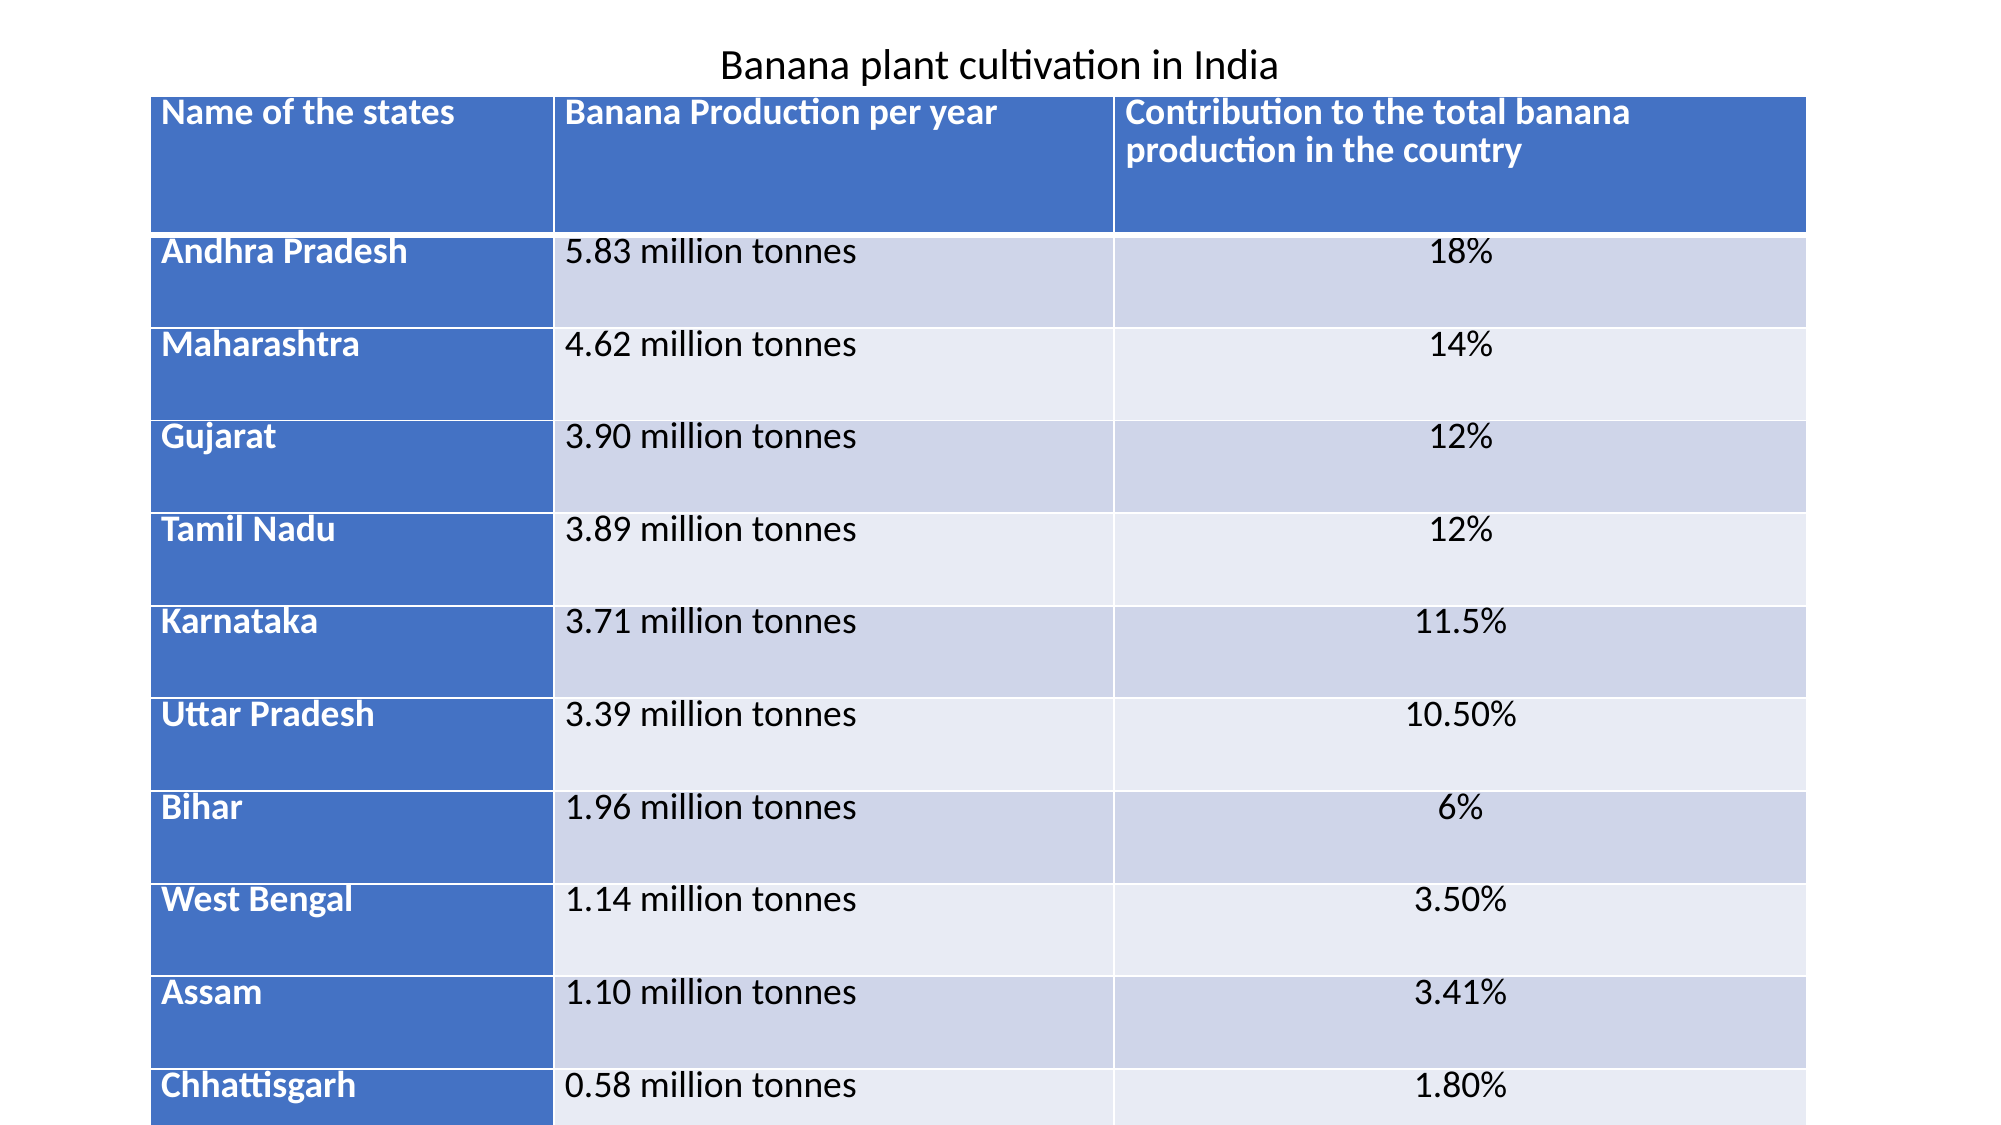

# Banana plant cultivation in India
| Name of the states | Banana Production per year | Contribution to the total banana production in the country |
| --- | --- | --- |
| Andhra Pradesh | 5.83 million tonnes | 18% |
| Maharashtra | 4.62 million tonnes | 14% |
| Gujarat | 3.90 million tonnes | 12% |
| Tamil Nadu | 3.89 million tonnes | 12% |
| Karnataka | 3.71 million tonnes | 11.5% |
| Uttar Pradesh | 3.39 million tonnes | 10.50% |
| Bihar | 1.96 million tonnes | 6% |
| West Bengal | 1.14 million tonnes | 3.50% |
| Assam | 1.10 million tonnes | 3.41% |
| Chhattisgarh | 0.58 million tonnes | 1.80% |